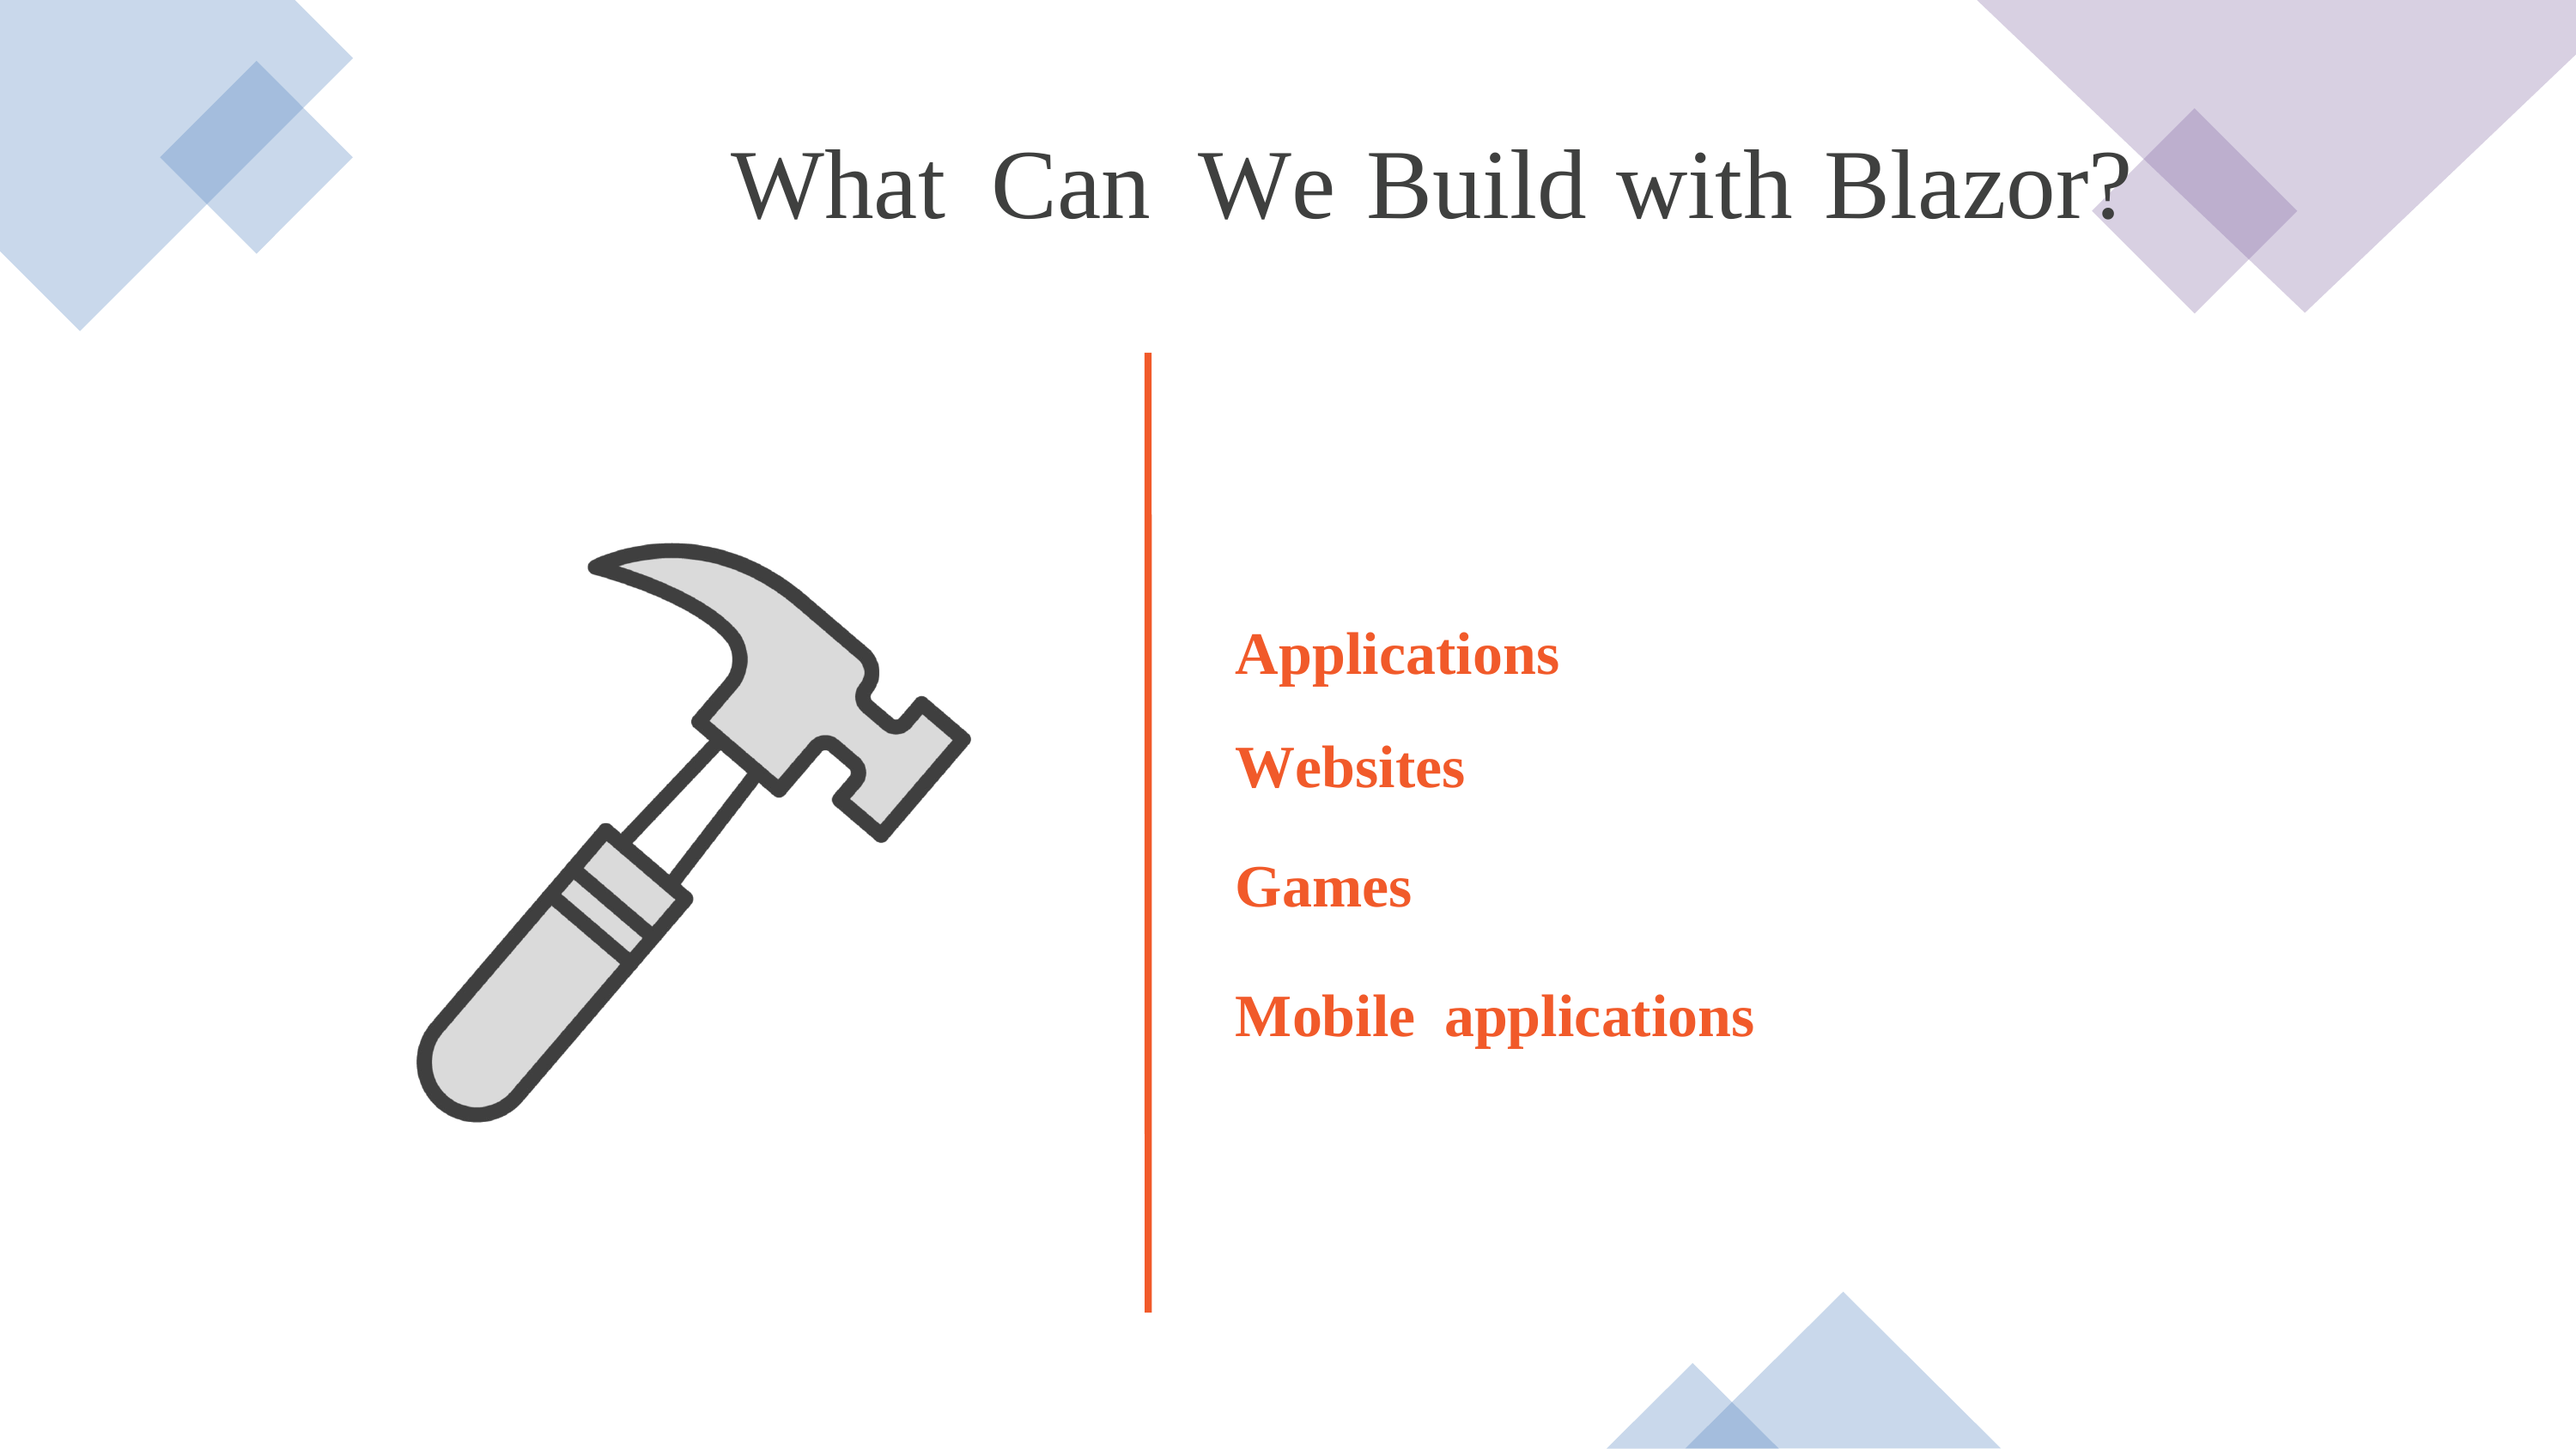

What
Can
We
Build
with
Blazor?

Applications
Websites
Games
Mobile applications